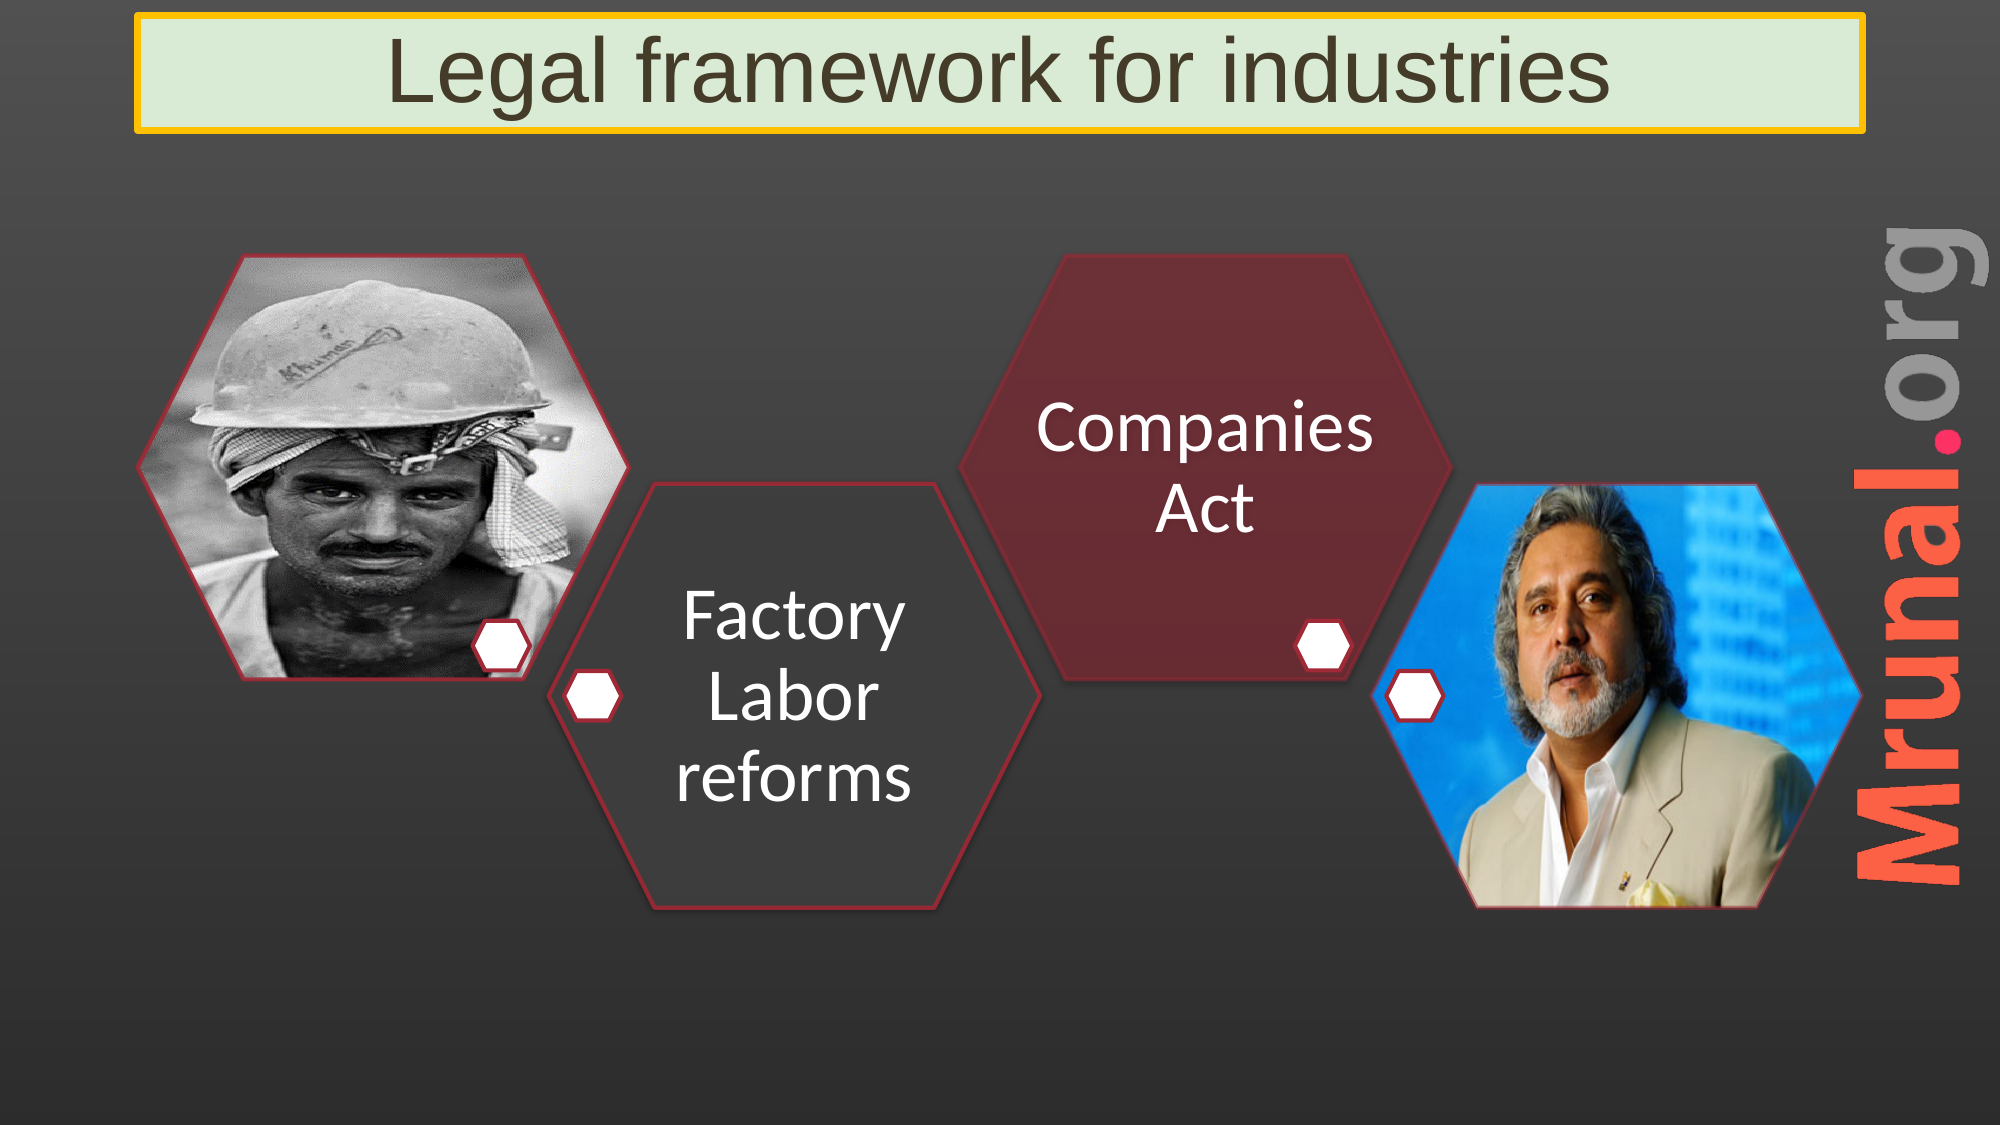

# Legal framework for industries
Factory Labor reforms
Companies Act